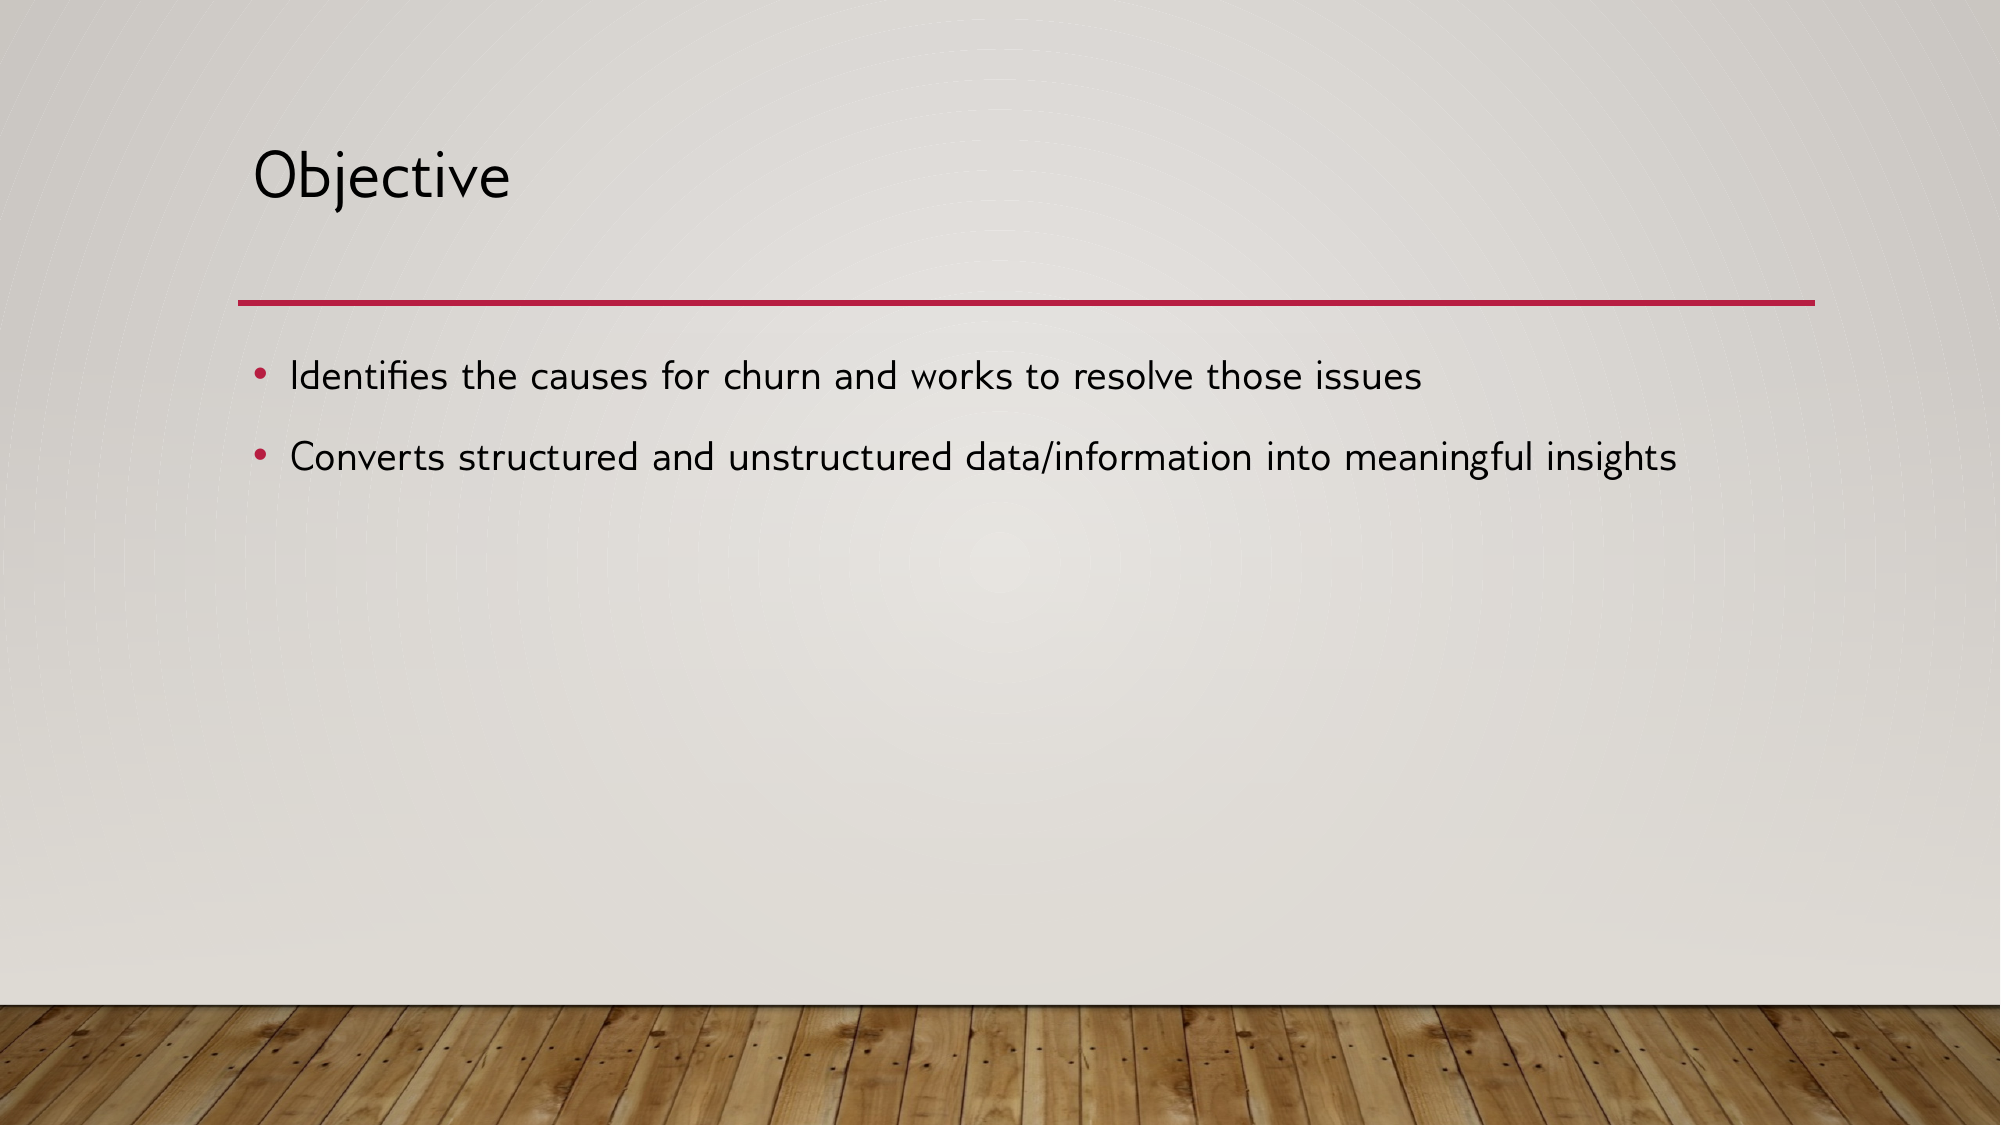

# Objective
Identifies the causes for churn and works to resolve those issues
Converts structured and unstructured data/information into meaningful insights